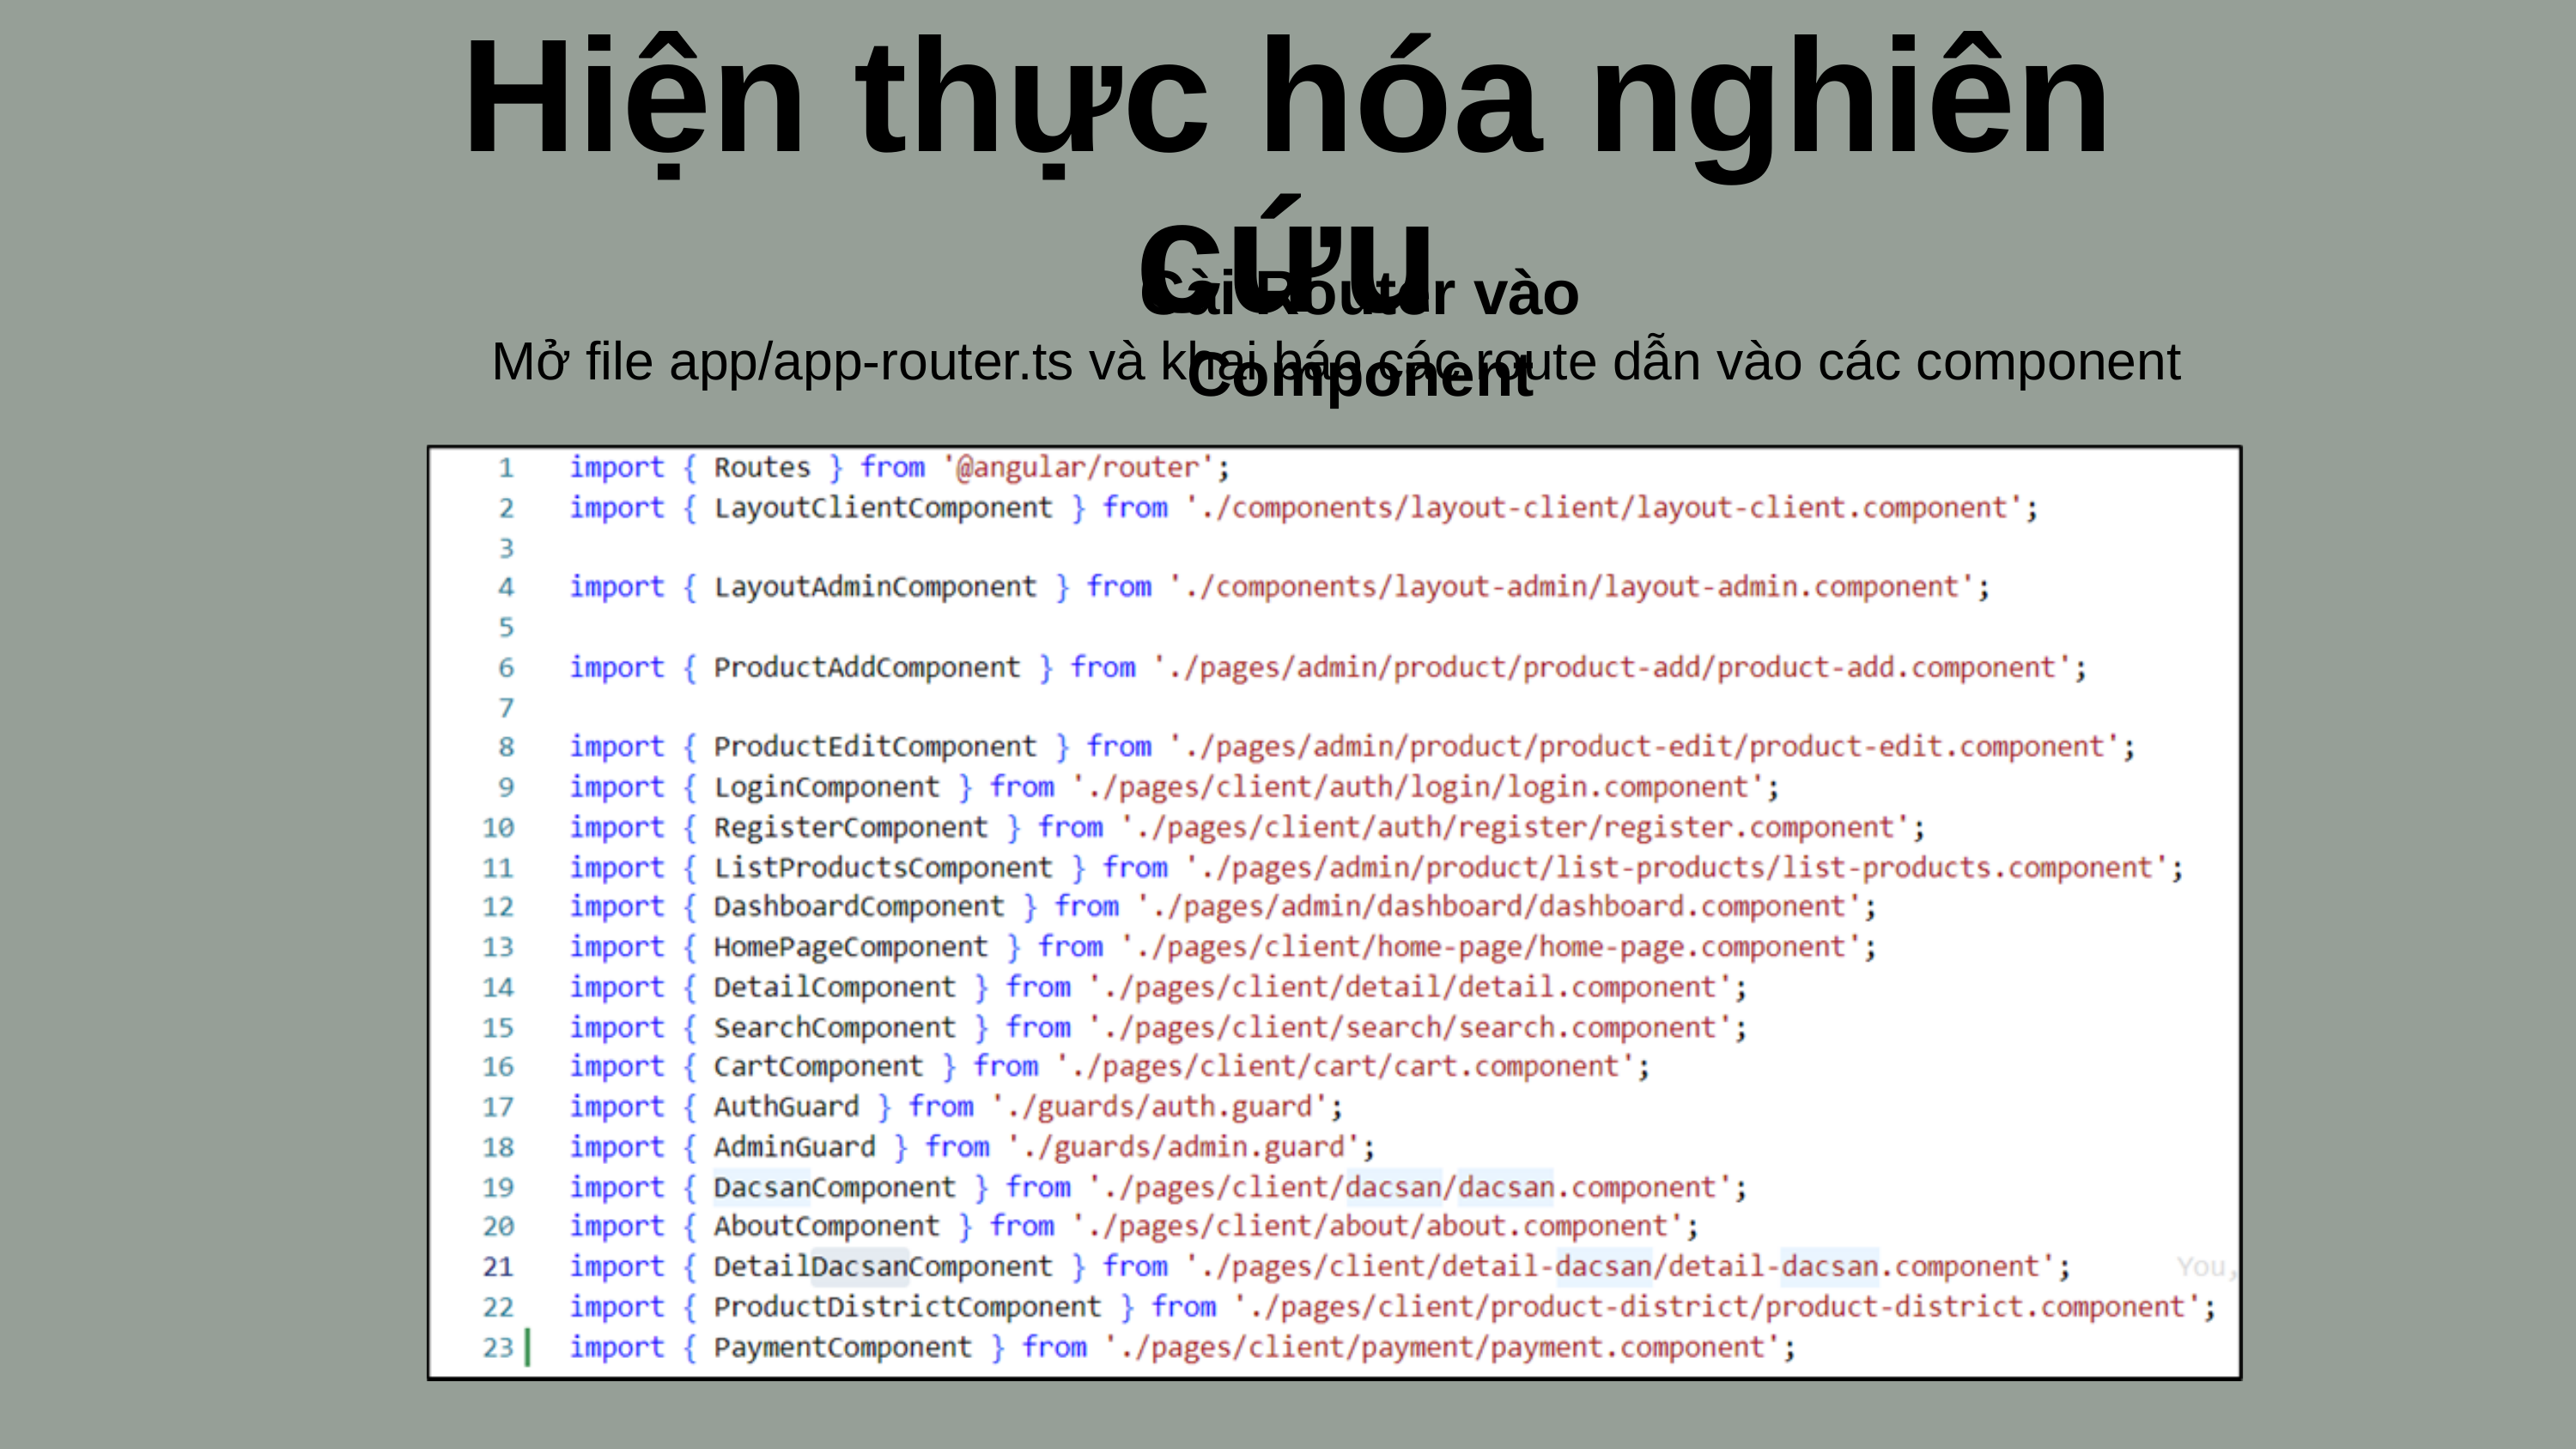

Hiện thực hóa nghiên cứu
Cài Router vào Component
Mở file app/app-router.ts và khai báo các route dẫn vào các component